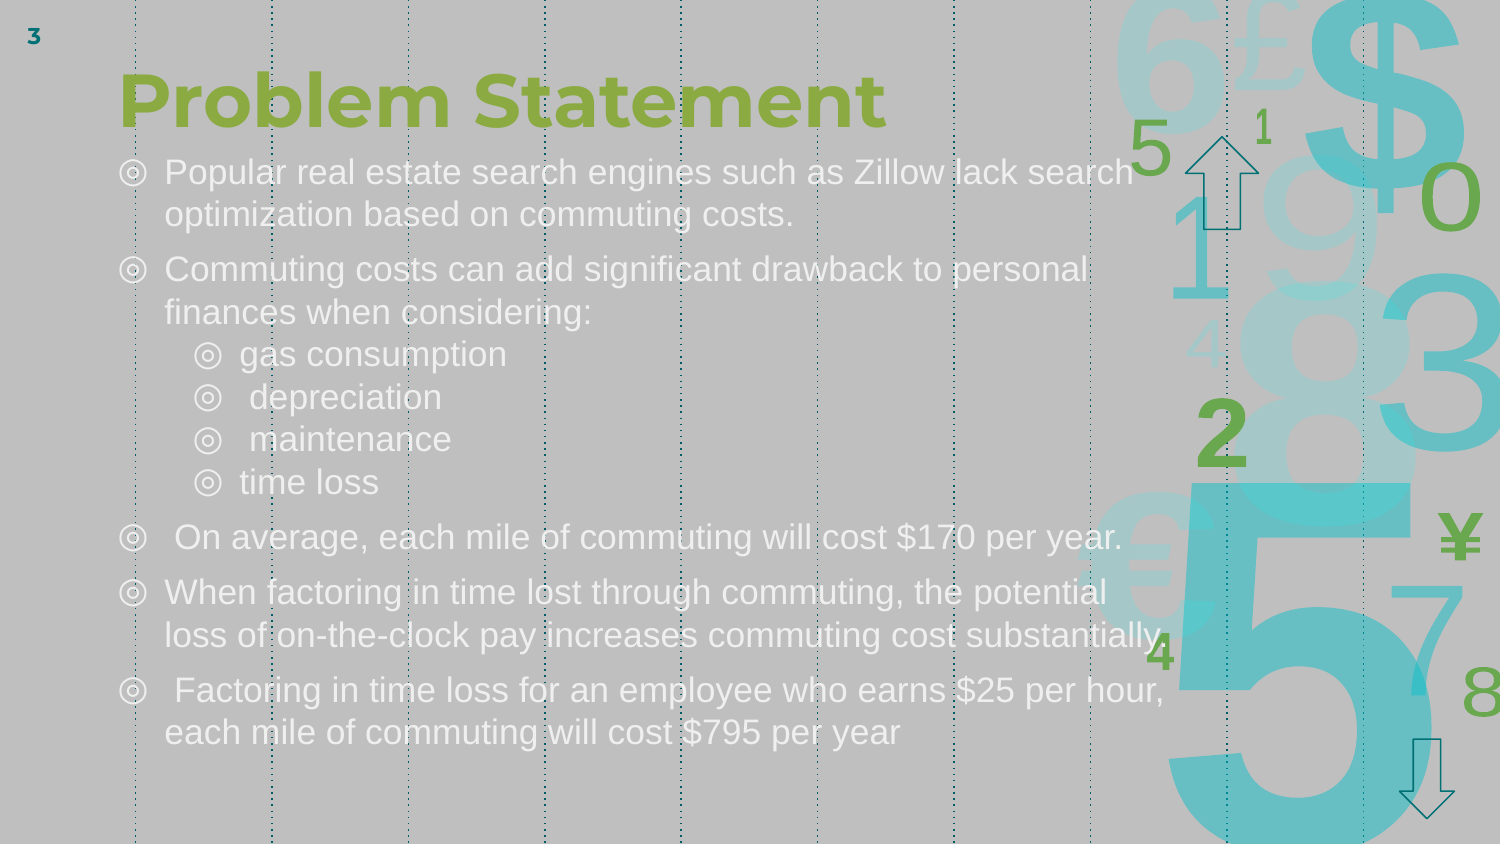

3
Problem Statement
Popular real estate search engines such as Zillow lack search optimization based on commuting costs.
Commuting costs can add significant drawback to personal finances when considering:
gas consumption
 depreciation
 maintenance
time loss
 On average, each mile of commuting will cost $170 per year.
When factoring in time lost through commuting, the potential loss of on-the-clock pay increases commuting cost substantially.
 Factoring in time loss for an employee who earns $25 per hour, each mile of commuting will cost $795 per year